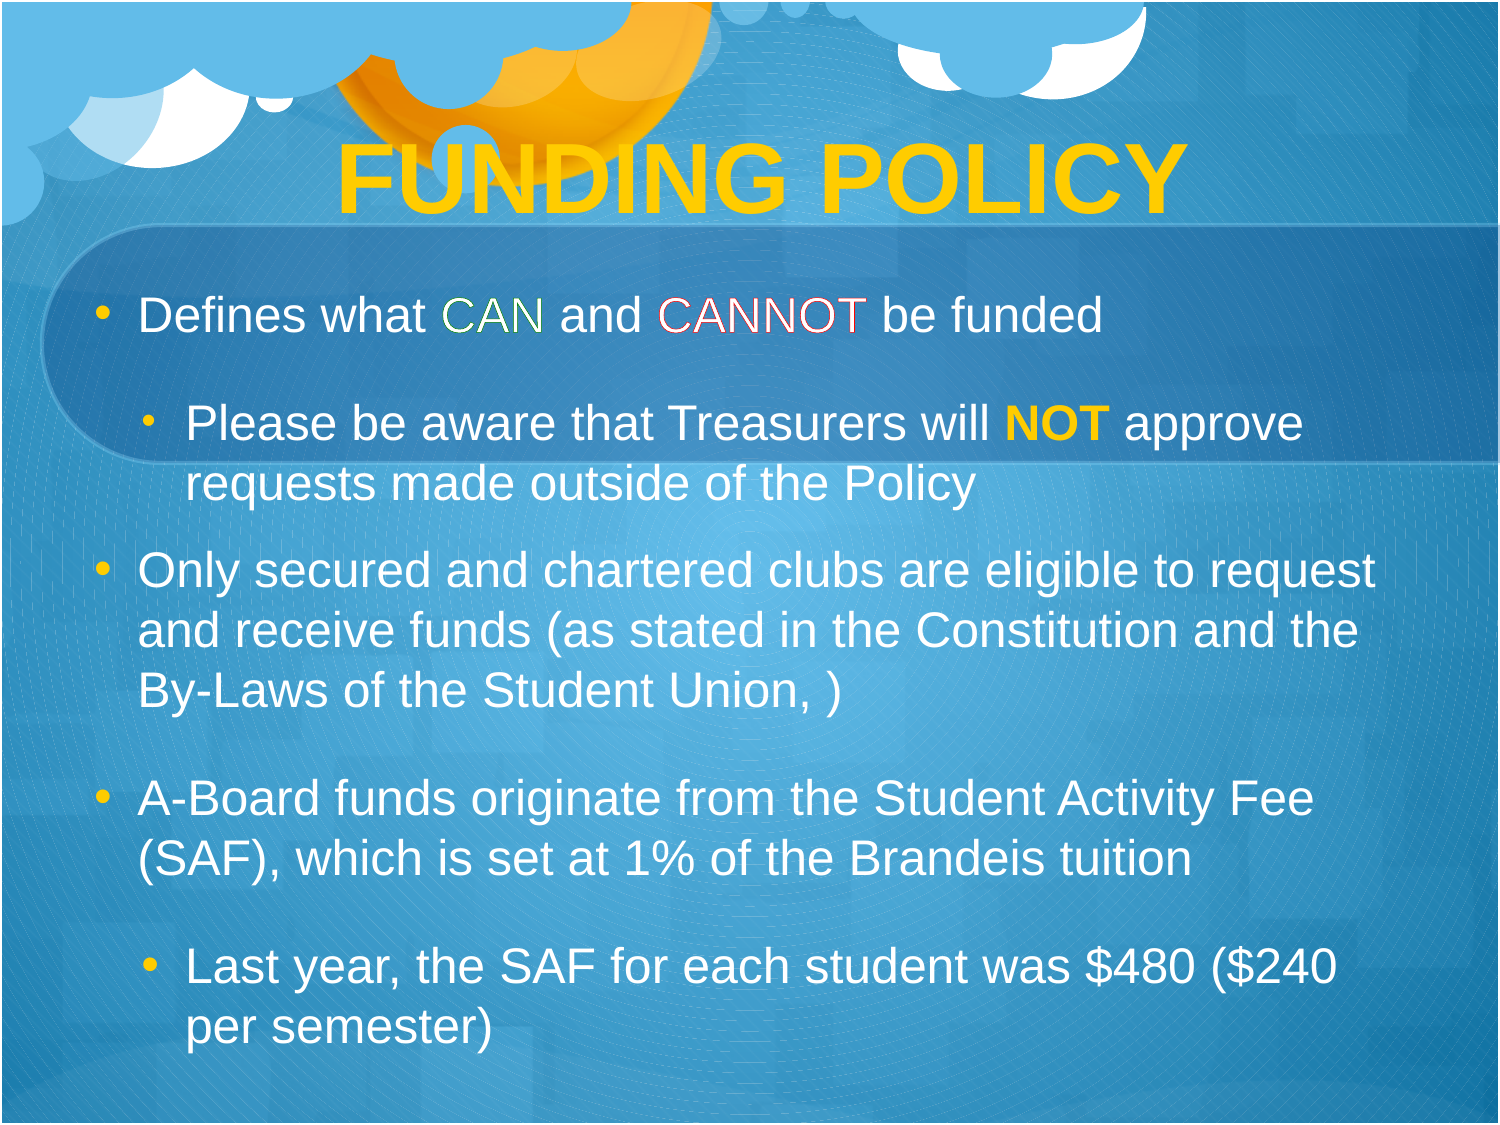

# FUNDING POLICY
Defines what CAN and CANNOT be funded
Please be aware that Treasurers will NOT approve requests made outside of the Policy
Only secured and chartered clubs are eligible to request and receive funds (as stated in the Constitution and the By-Laws of the Student Union, )
A-Board funds originate from the Student Activity Fee (SAF), which is set at 1% of the Brandeis tuition
Last year, the SAF for each student was $480 ($240 per semester)